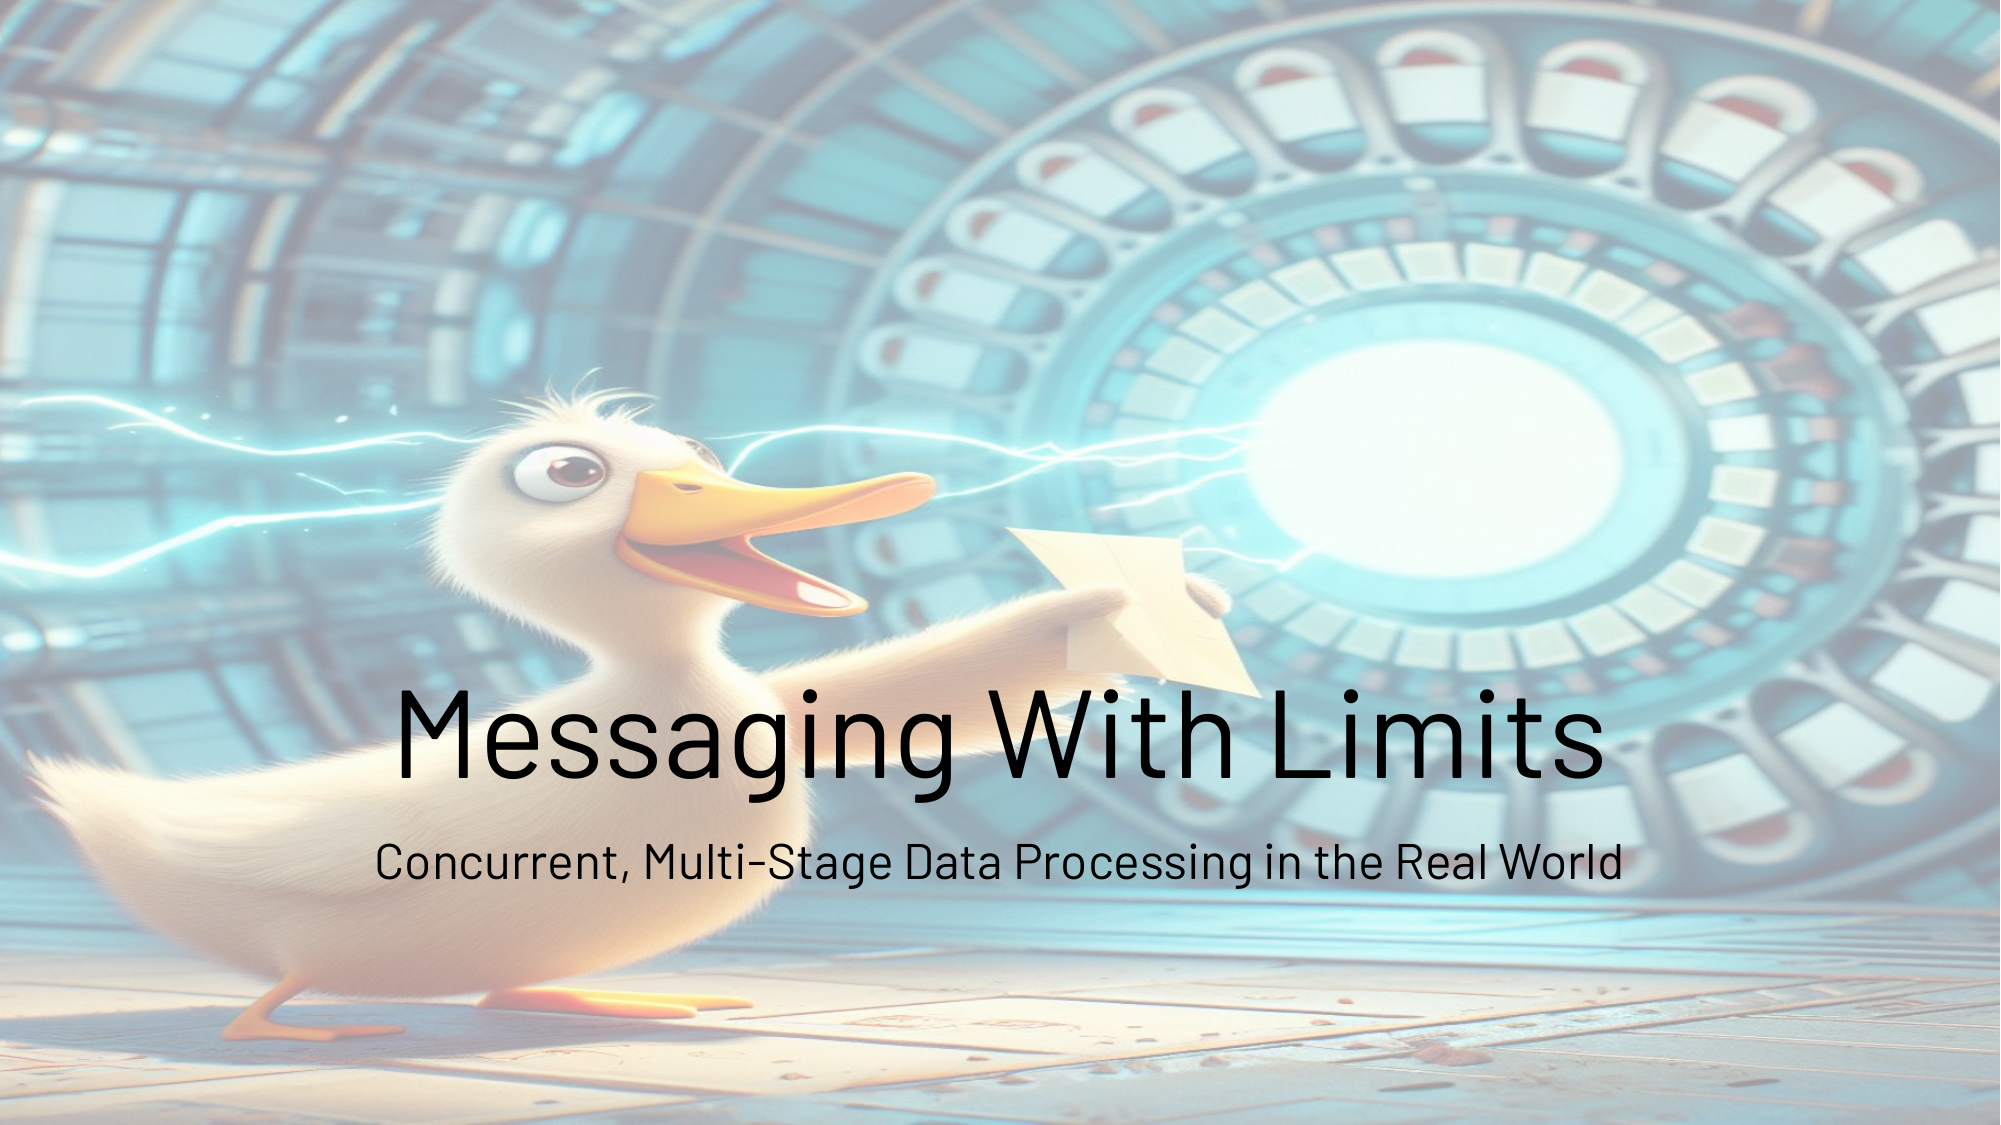

# Messaging With Limits
Concurrent, Multi-Stage Data Processing in the Real World